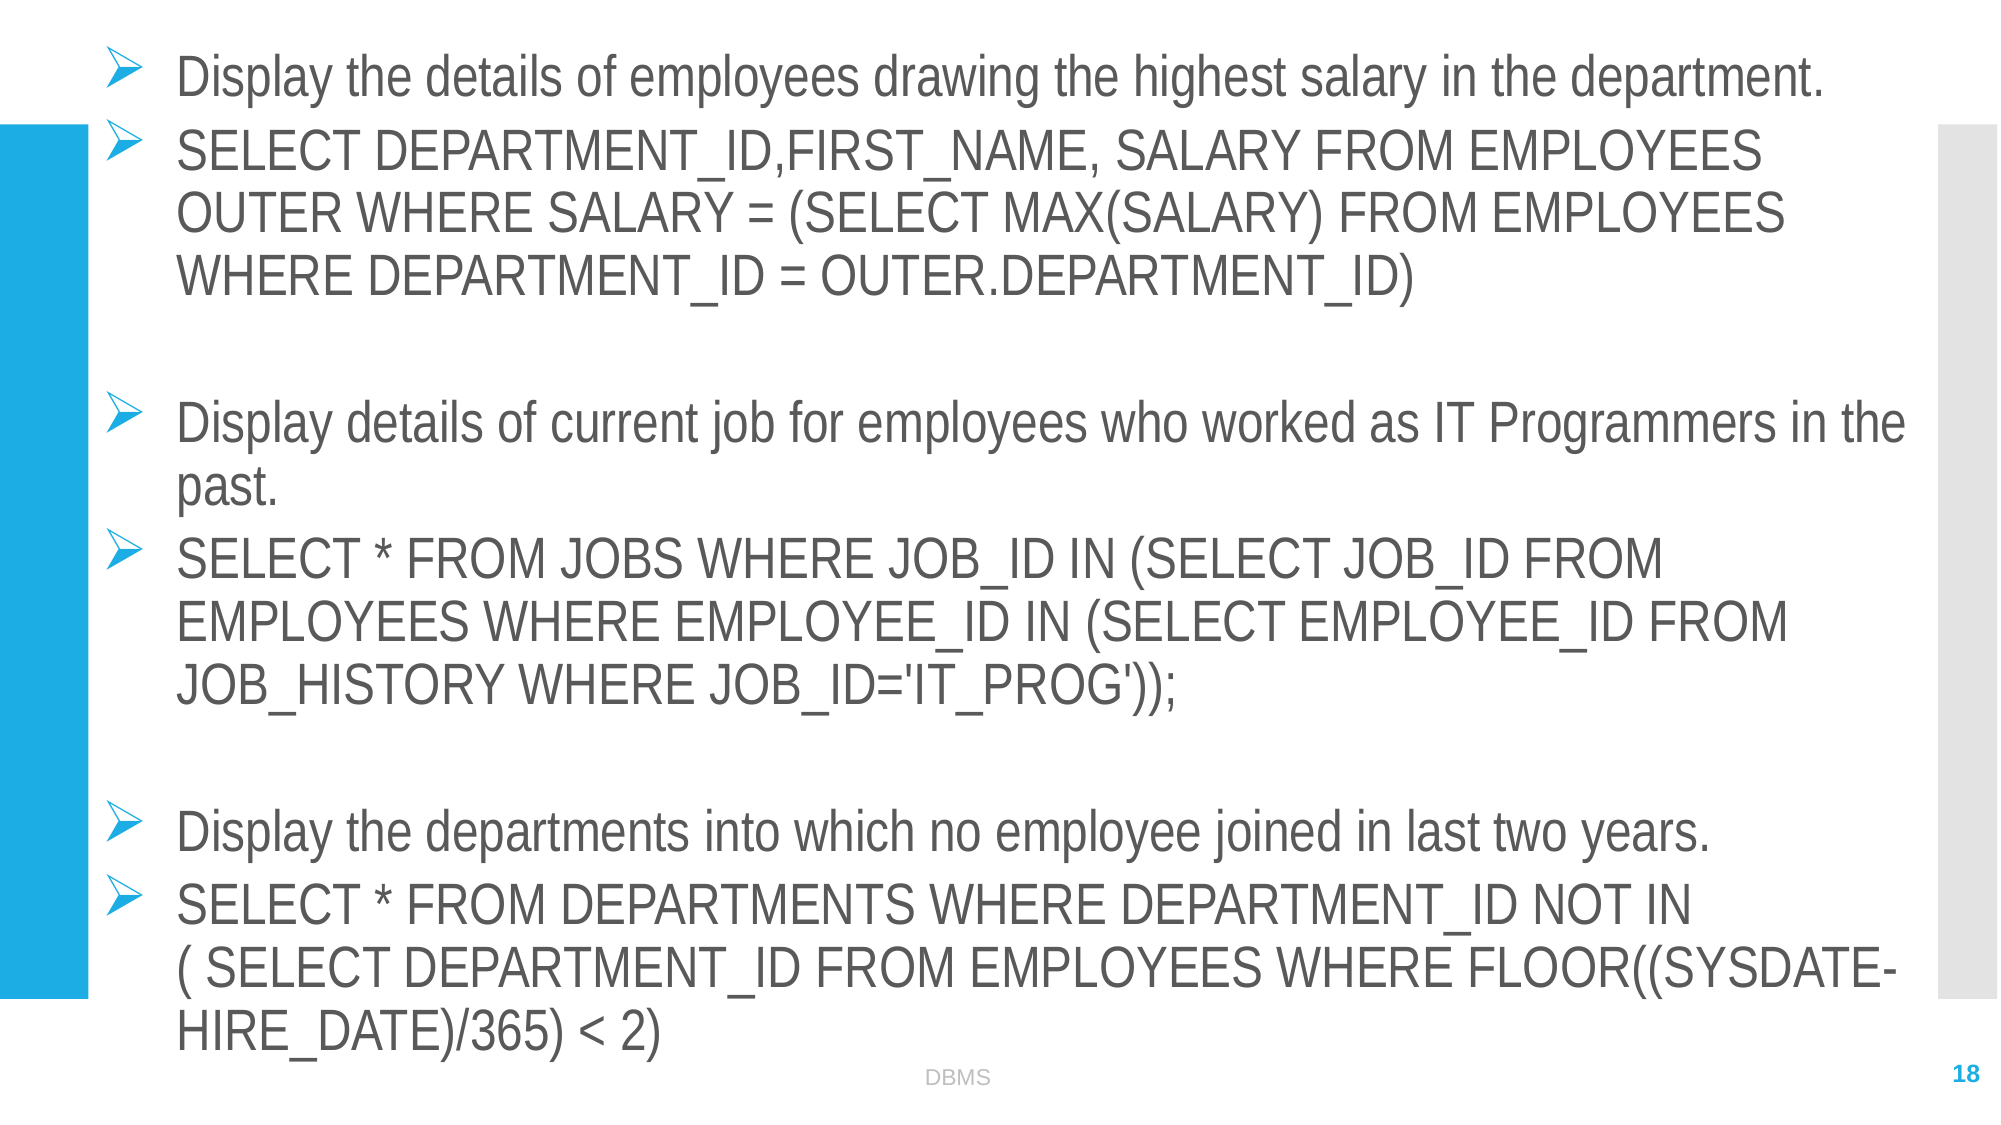

Display the details of employees drawing the highest salary in the department.
SELECT DEPARTMENT_ID,FIRST_NAME, SALARY FROM EMPLOYEES OUTER WHERE SALARY = (SELECT MAX(SALARY) FROM EMPLOYEES WHERE DEPARTMENT_ID = OUTER.DEPARTMENT_ID)

Display details of current job for employees who worked as IT Programmers in the past.
SELECT * FROM JOBS WHERE JOB_ID IN (SELECT JOB_ID FROM EMPLOYEES WHERE EMPLOYEE_ID IN (SELECT EMPLOYEE_ID FROM JOB_HISTORY WHERE JOB_ID='IT_PROG'));

Display the departments into which no employee joined in last two years.
SELECT * FROM DEPARTMENTS WHERE DEPARTMENT_ID NOT IN ( SELECT DEPARTMENT_ID FROM EMPLOYEES WHERE FLOOR((SYSDATE-HIRE_DATE)/365) < 2)

18
DBMS